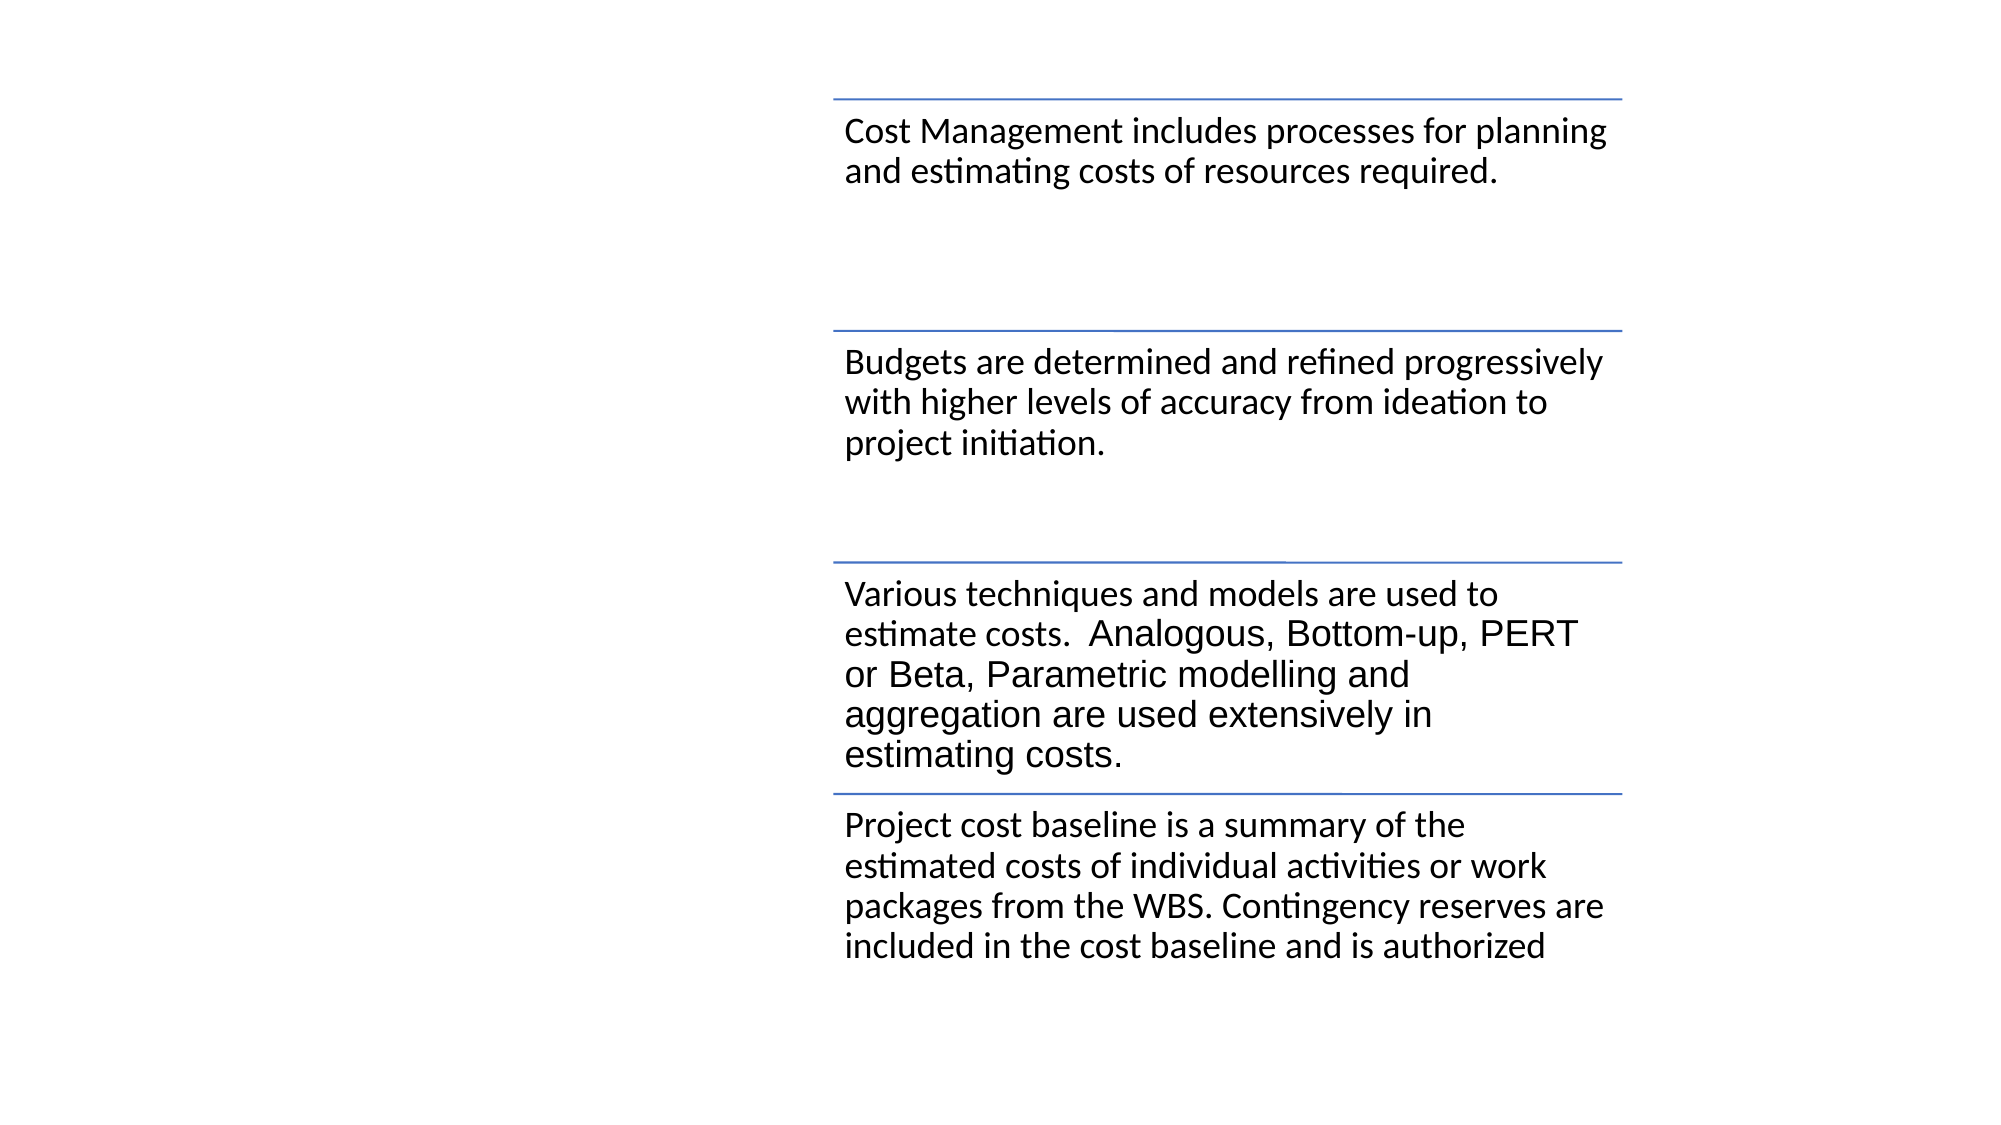

# Summary
Cost Management includes processes for planning and estimating costs of resources required.
Budgets are determined and refined progressively with higher levels of accuracy from ideation to project initiation.
Various techniques and models are used to estimate costs.  Analogous, Bottom-up, PERT or Beta, Parametric modelling and aggregation are used extensively in estimating costs.
Project cost baseline is a summary of the estimated costs of individual activities or work packages from the WBS. Contingency reserves are included in the cost baseline and is authorized